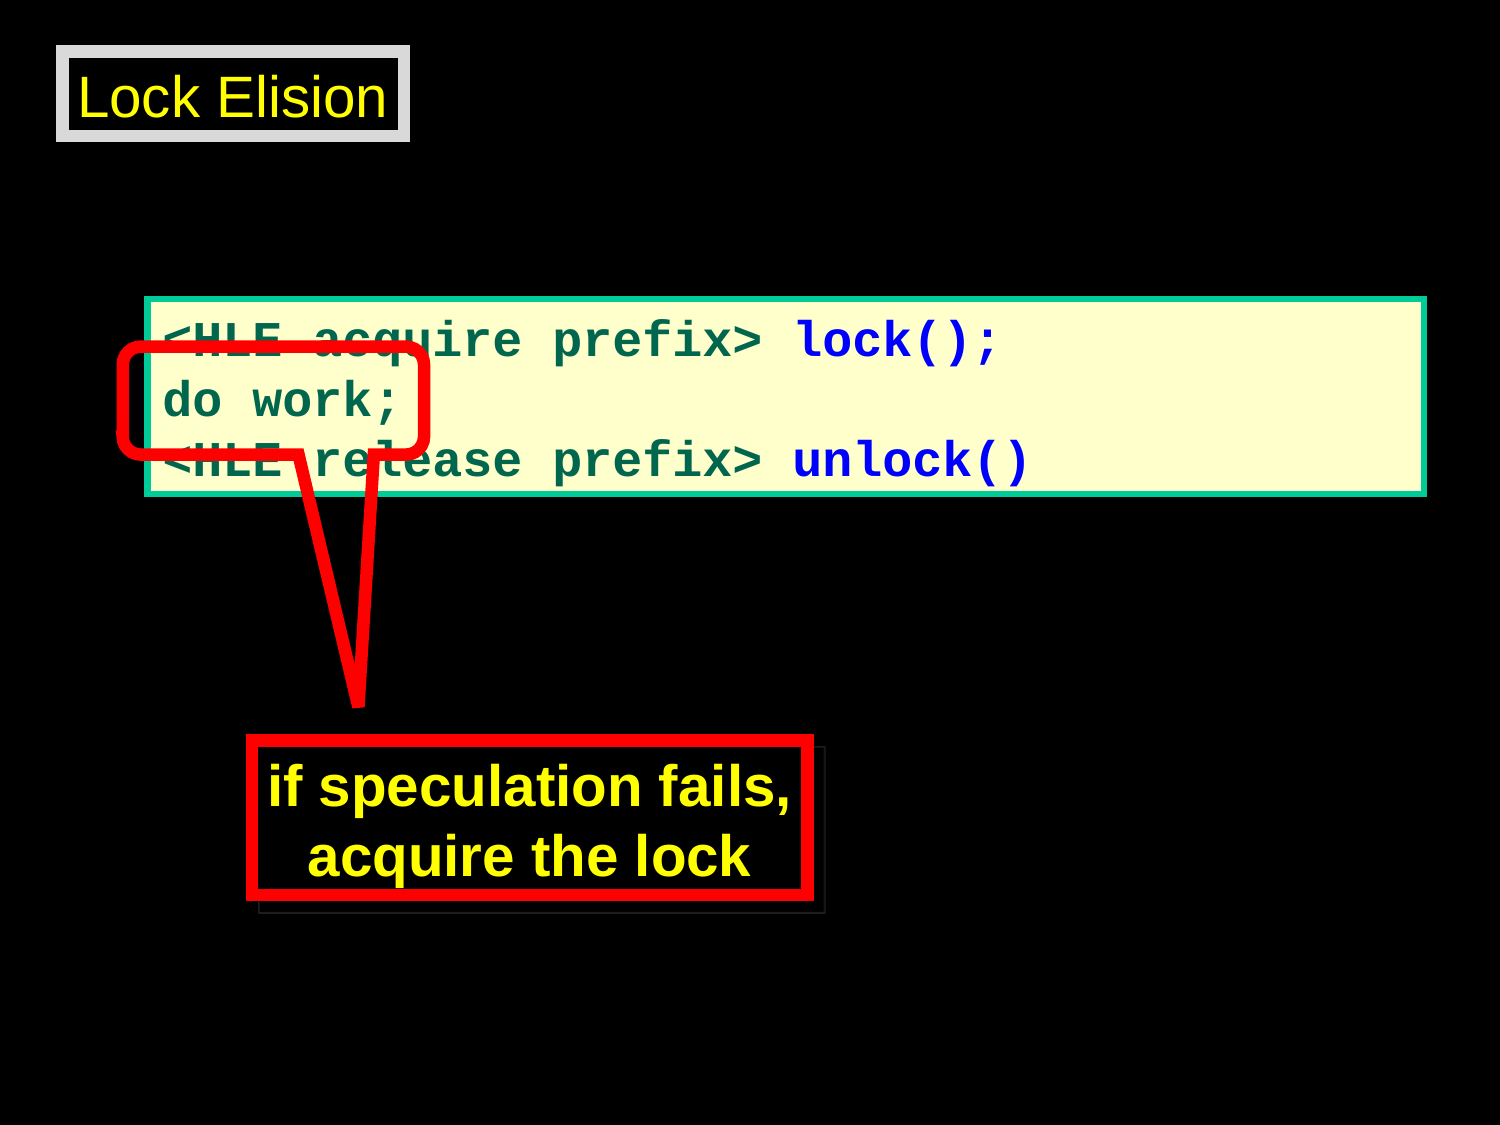

Lock Elision
<HLE acquire prefix> lock();
do work;
<HLE release prefix> unlock()

if speculation fails,
acquire the lock
94